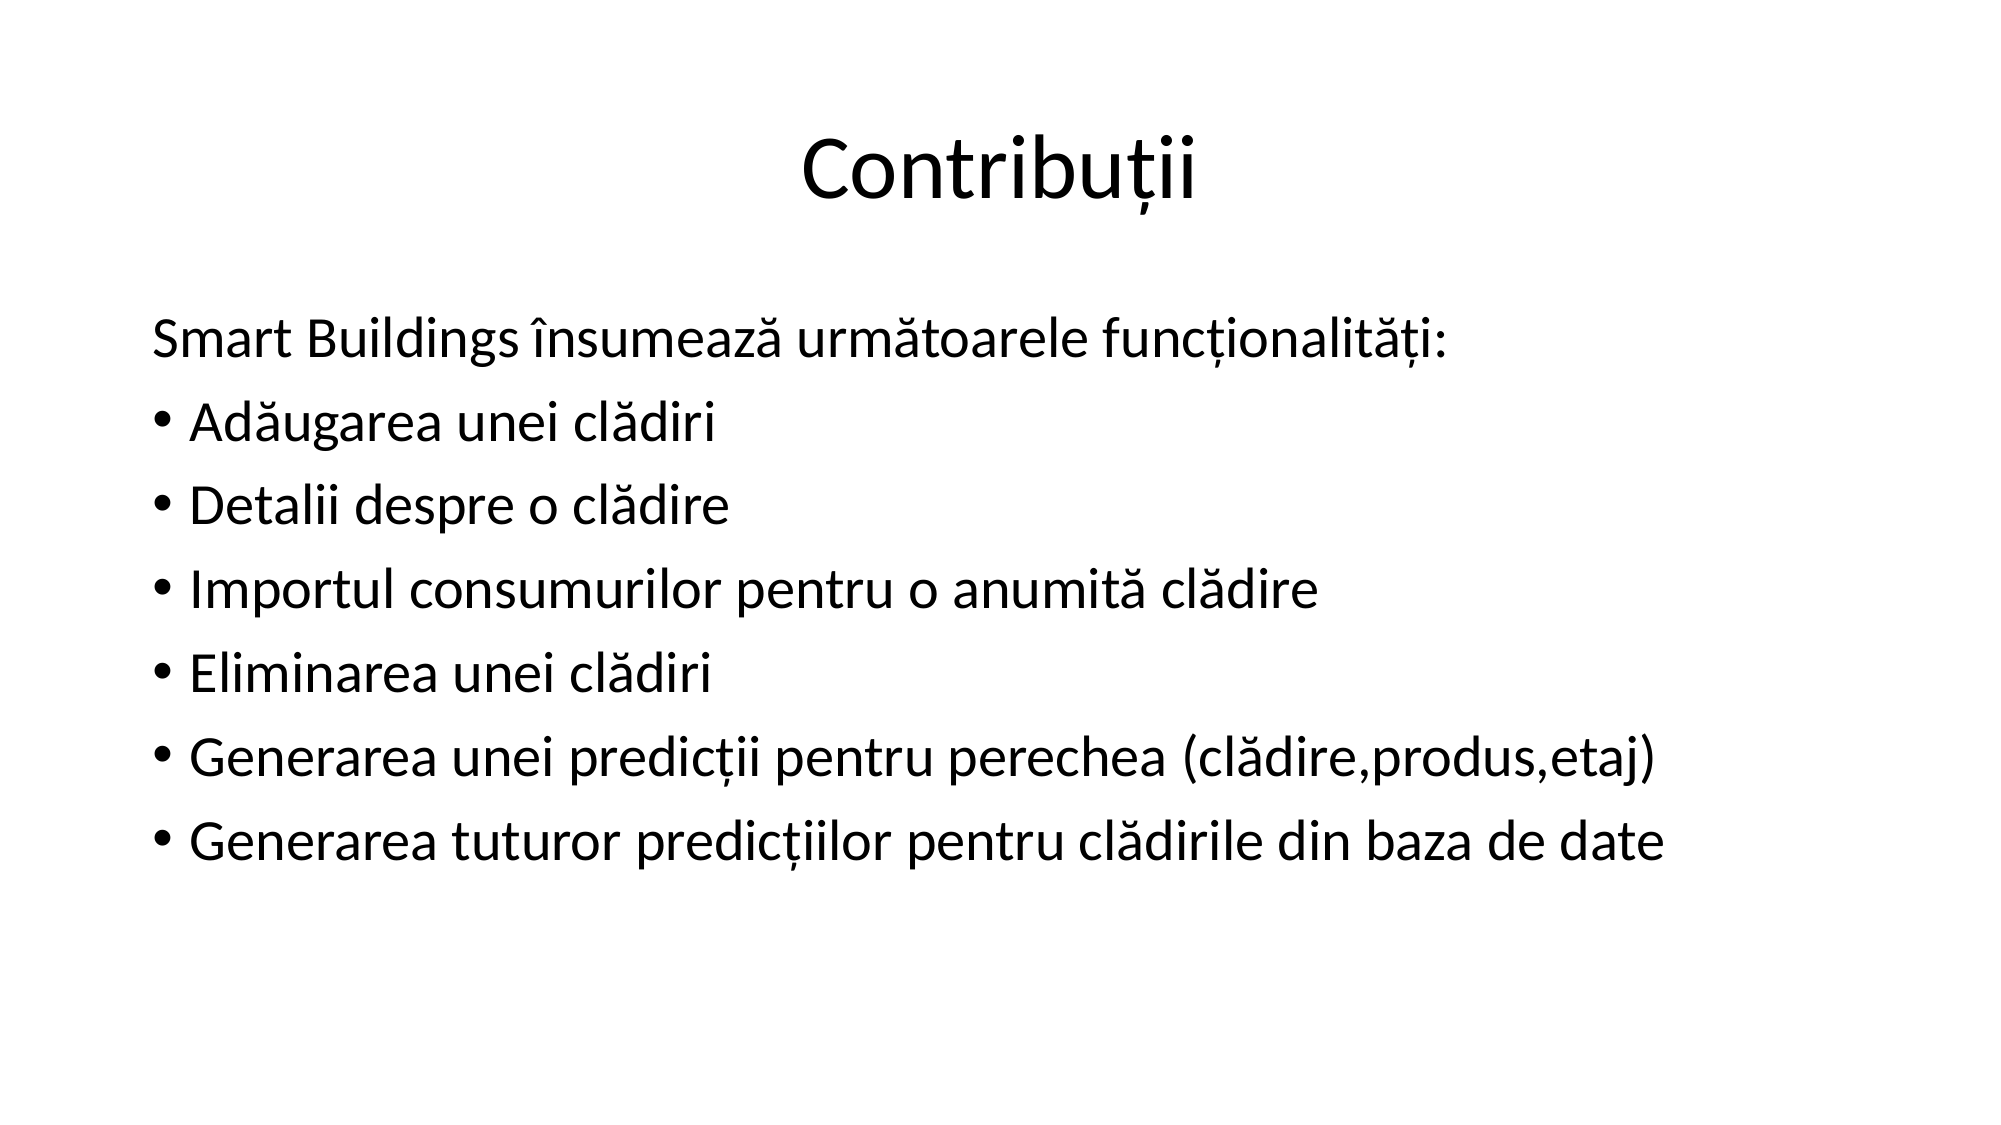

# Contribuții
Smart Buildings însumează următoarele funcționalități:
Adăugarea unei clădiri
Detalii despre o clădire
Importul consumurilor pentru o anumită clădire
Eliminarea unei clădiri
Generarea unei predicții pentru perechea (clădire,produs,etaj)
Generarea tuturor predicțiilor pentru clădirile din baza de date